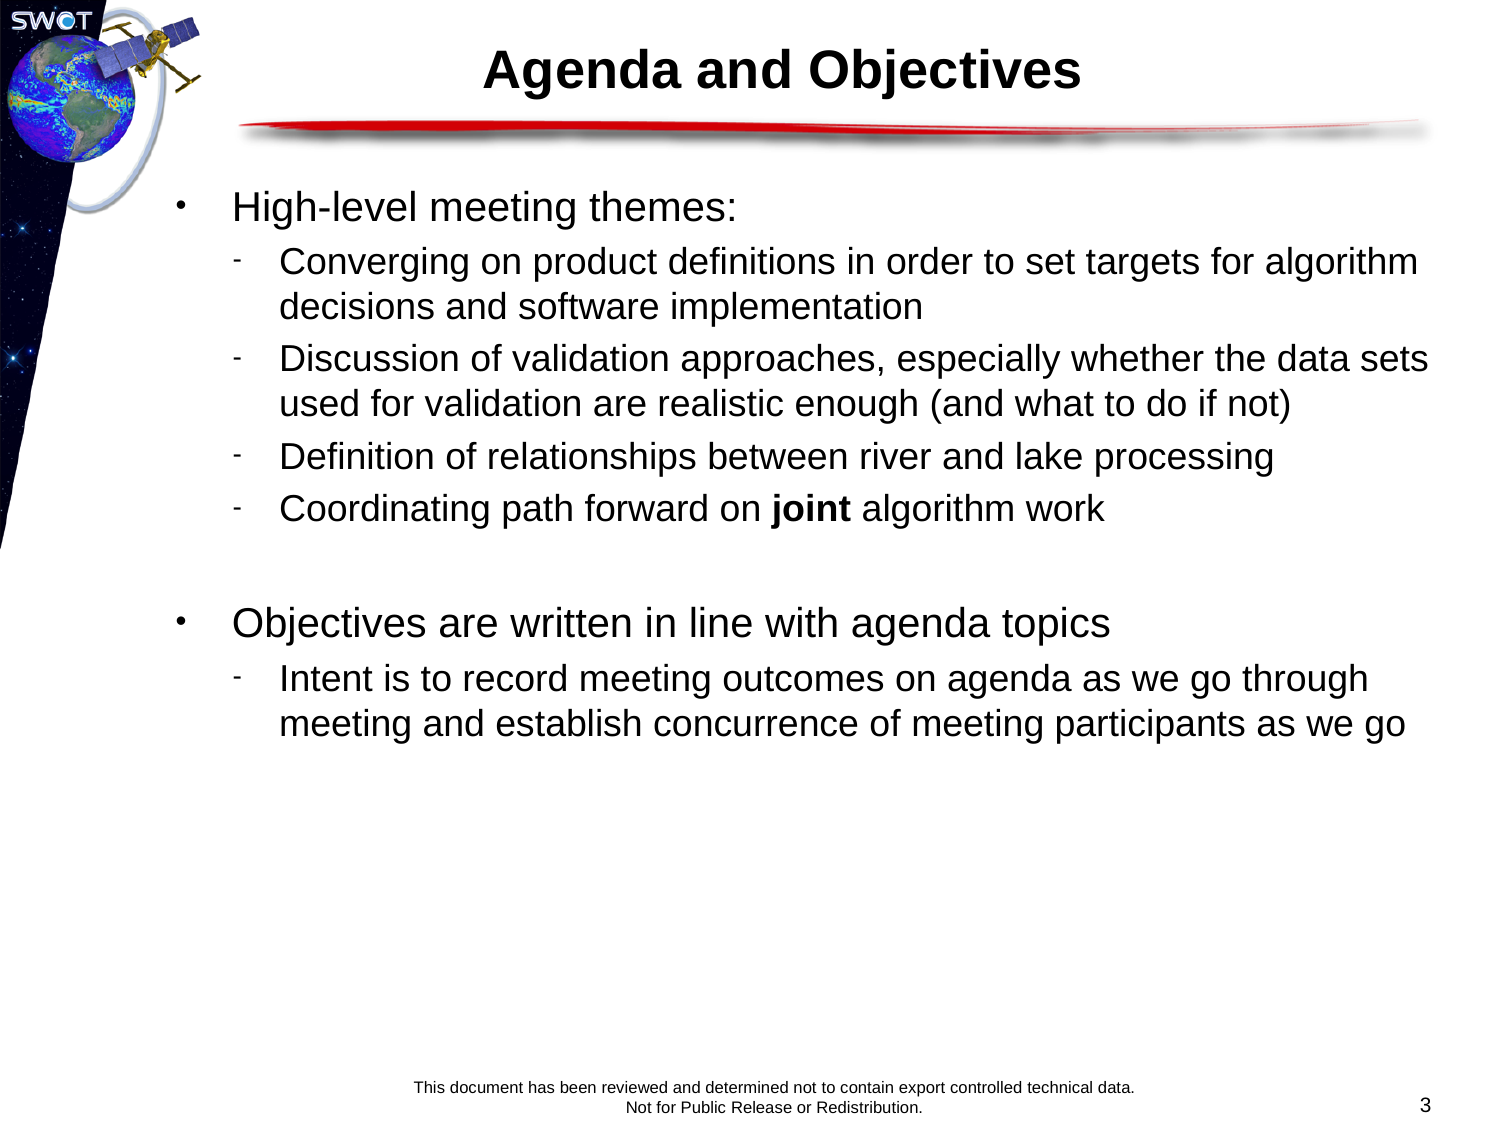

# Agenda and Objectives
High-level meeting themes:
Converging on product definitions in order to set targets for algorithm decisions and software implementation
Discussion of validation approaches, especially whether the data sets used for validation are realistic enough (and what to do if not)
Definition of relationships between river and lake processing
Coordinating path forward on joint algorithm work

Objectives are written in line with agenda topics
Intent is to record meeting outcomes on agenda as we go through meeting and establish concurrence of meeting participants as we go